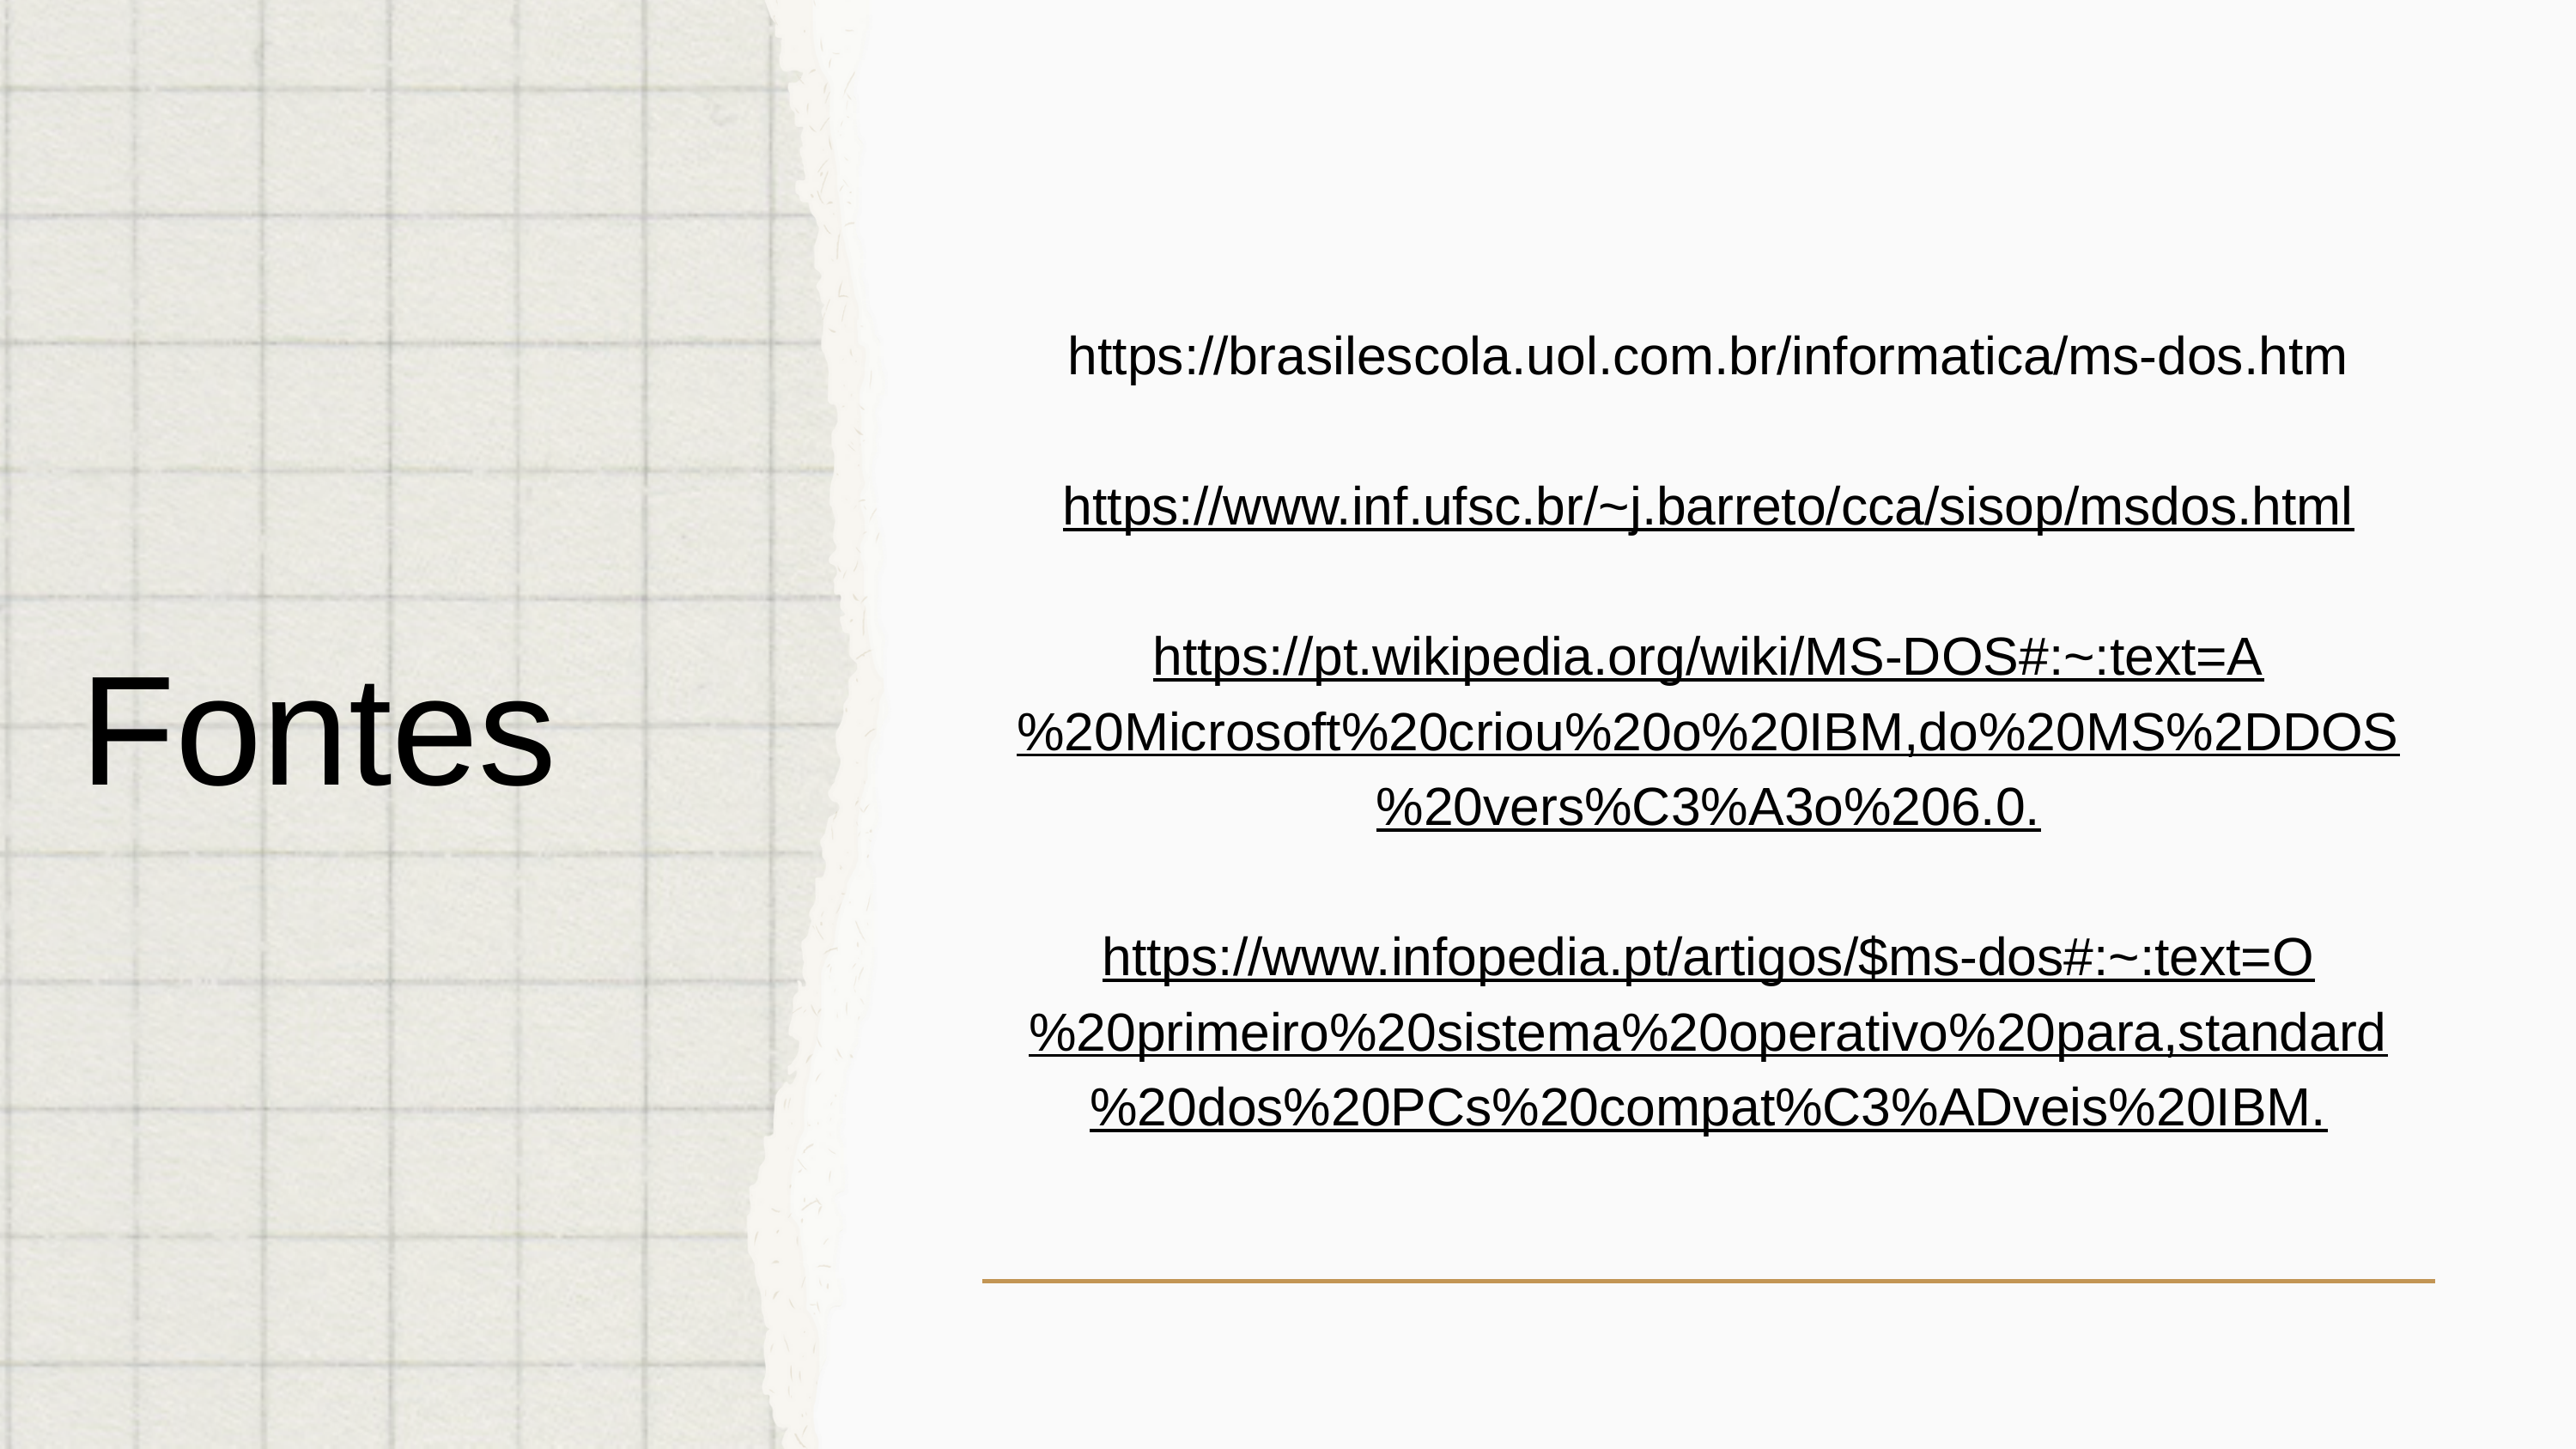

| https://brasilescola.uol.com.br/informatica/ms-dos.htm https://www.inf.ufsc.br/~j.barreto/cca/sisop/msdos.html https://pt.wikipedia.org/wiki/MS-DOS#:~:text=A%20Microsoft%20criou%20o%20IBM,do%20MS%2DDOS%20vers%C3%A3o%206.0. https://www.infopedia.pt/artigos/$ms-dos#:~:text=O%20primeiro%20sistema%20operativo%20para,standard%20dos%20PCs%20compat%C3%ADveis%20IBM. |
| --- |
| https://brasilescola.uol.com.br/informatica/ms-dos.htm https://www.inf.ufsc.br/~j.barreto/cca/sisop/msdos.html https://pt.wikipedia.org/wiki/MS-DOS#:~:text=A%20Microsoft%20criou%20o%20IBM,do%20MS%2DDOS%20vers%C3%A3o%206.0. https://www.infopedia.pt/artigos/$ms-dos#:~:text=O%20primeiro%20sistema%20operativo%20para,standard%20dos%20PCs%20compat%C3%ADveis%20IBM. |
| https://brasilescola.uol.com.br/informatica/ms-dos.htm https://www.inf.ufsc.br/~j.barreto/cca/sisop/msdos.html https://pt.wikipedia.org/wiki/MS-DOS#:~:text=A%20Microsoft%20criou%20o%20IBM,do%20MS%2DDOS%20vers%C3%A3o%206.0. https://www.infopedia.pt/artigos/$ms-dos#:~:text=O%20primeiro%20sistema%20operativo%20para,standard%20dos%20PCs%20compat%C3%ADveis%20IBM. |
| https://brasilescola.uol.com.br/informatica/ms-dos.htm https://www.inf.ufsc.br/~j.barreto/cca/sisop/msdos.html https://pt.wikipedia.org/wiki/MS-DOS#:~:text=A%20Microsoft%20criou%20o%20IBM,do%20MS%2DDOS%20vers%C3%A3o%206.0. https://www.infopedia.pt/artigos/$ms-dos#:~:text=O%20primeiro%20sistema%20operativo%20para,standard%20dos%20PCs%20compat%C3%ADveis%20IBM. |
Fontes